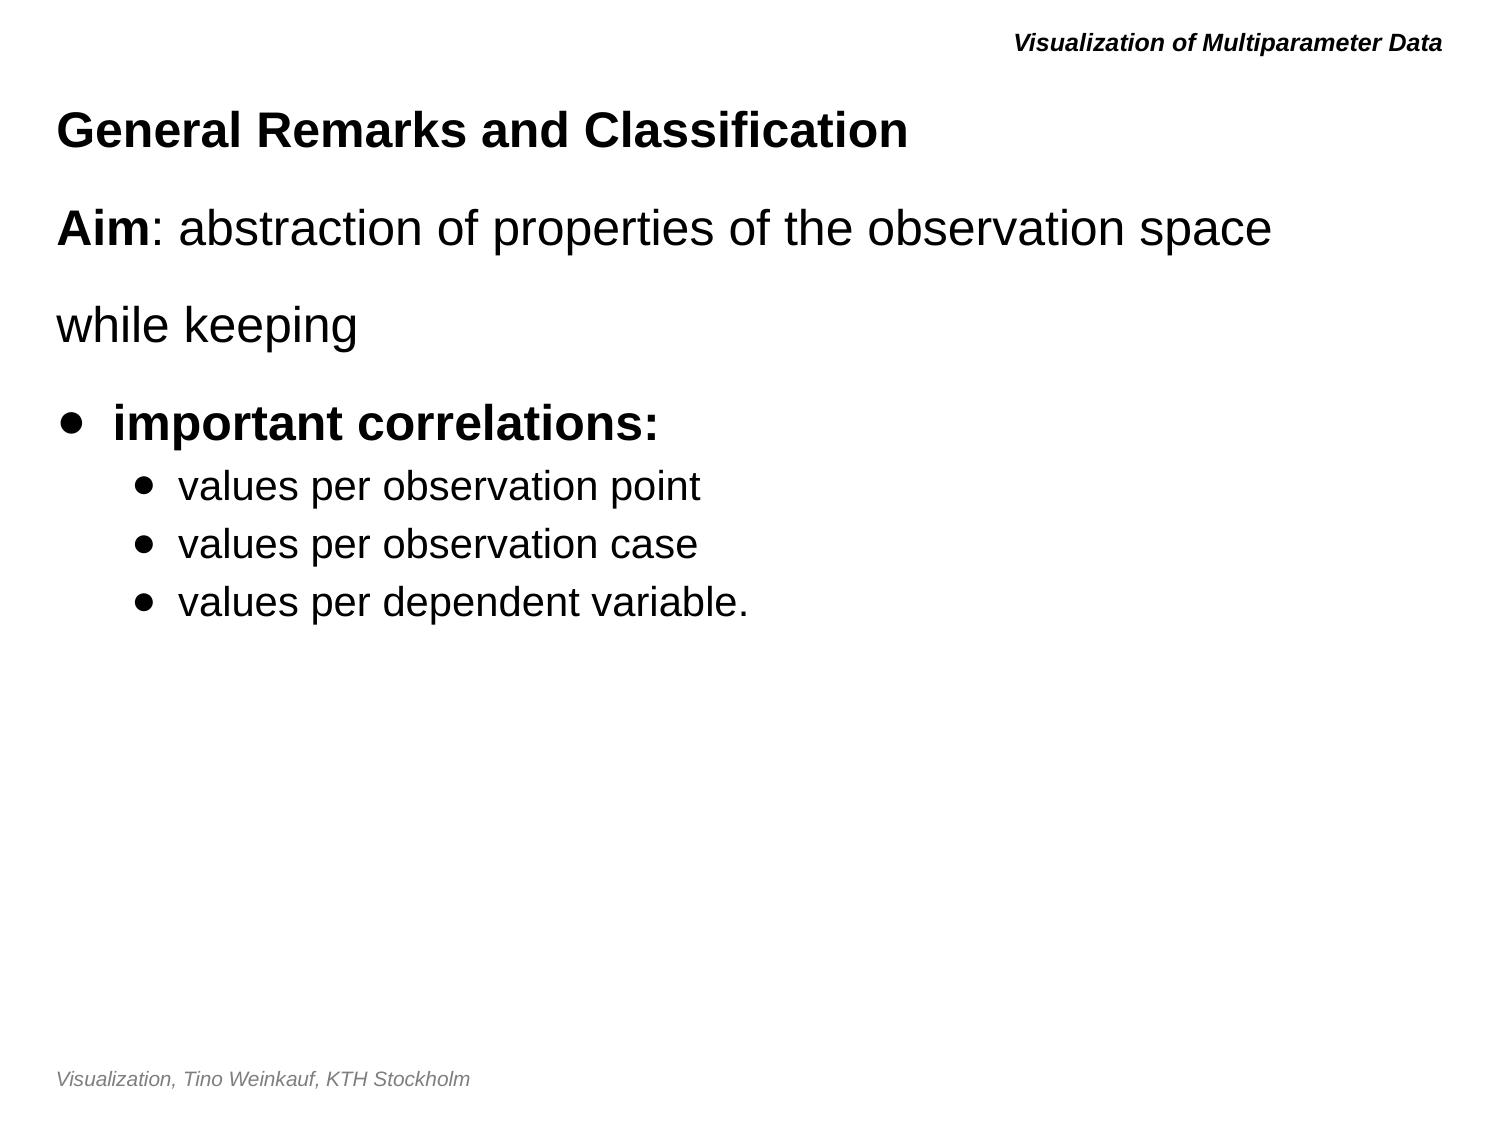

# Visualization of Multiparameter Data
General Remarks and Classification
Aim: abstraction of properties of the observation space
while keeping
important correlations:
values per observation point
values per observation case
values per dependent variable.